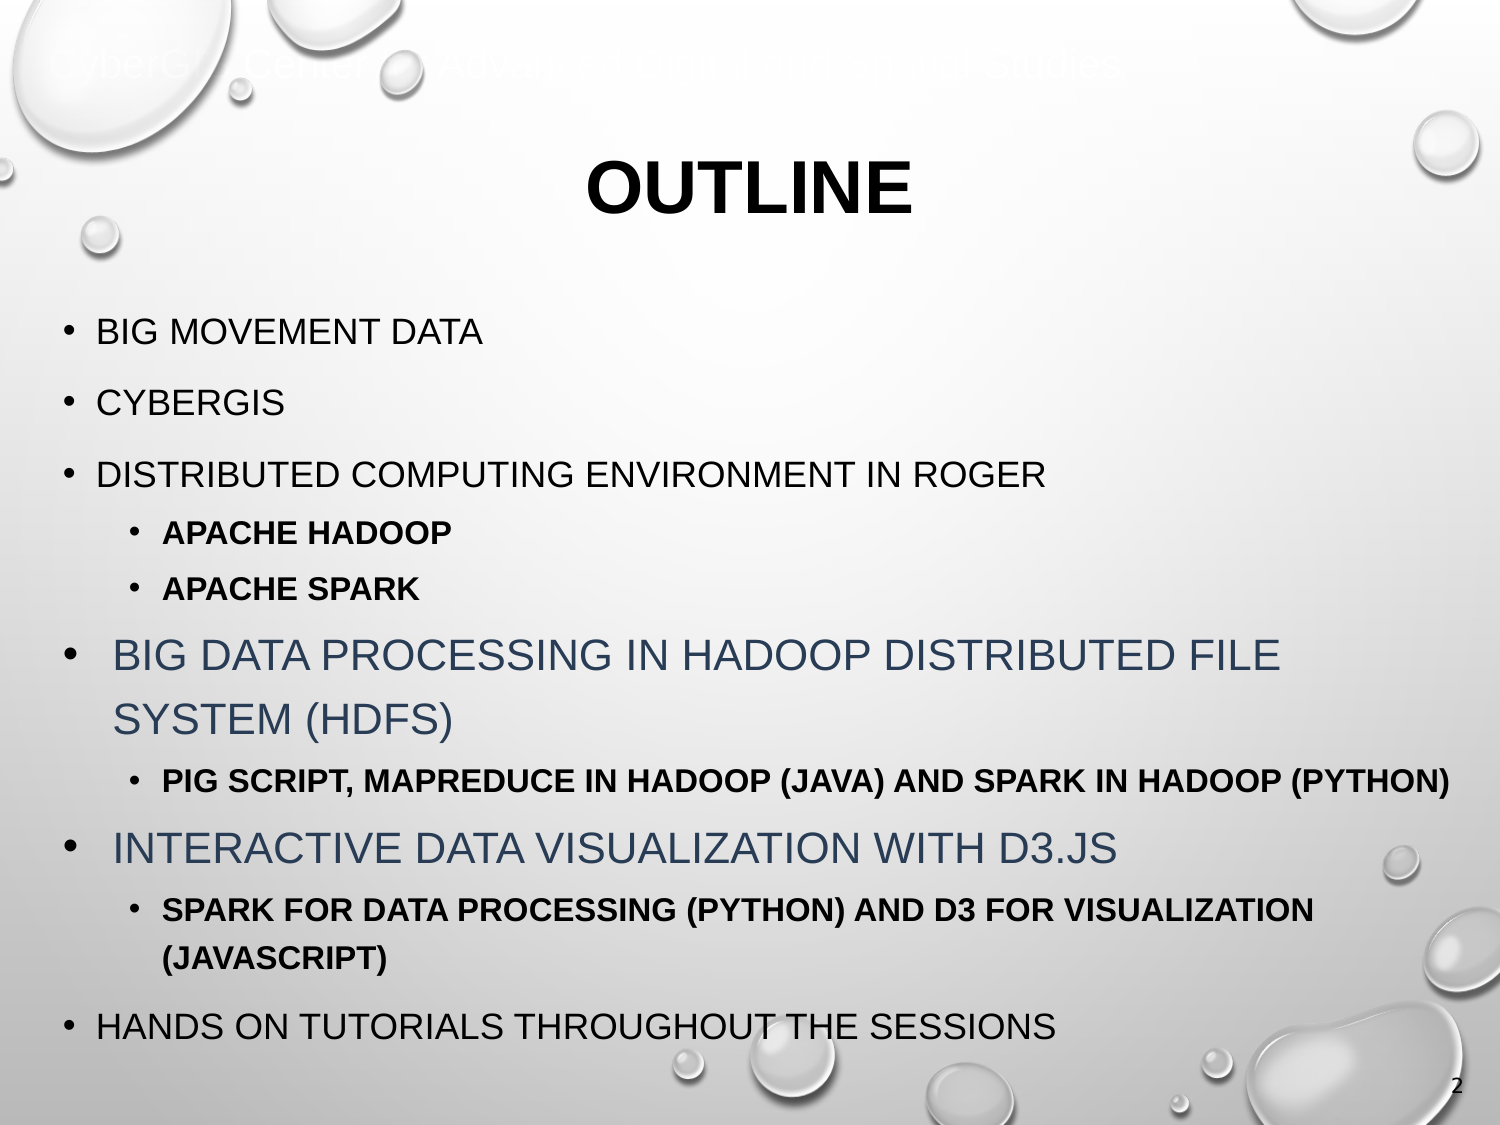

# Outline
Big Movement Data
CyberGIS
Distributed computing environment in ROGER
Apache Hadoop
Apache Spark
Big Data processing in Hadoop Distributed File System (HDFS)
Pig script, MapReduce in Hadoop (Java) and Spark in Hadoop (Python)
Interactive data visualization with D3.js
Spark for data processing (Python) and D3 for visualization (JavaScript)
Hands on tutorials throughout the sessions

2